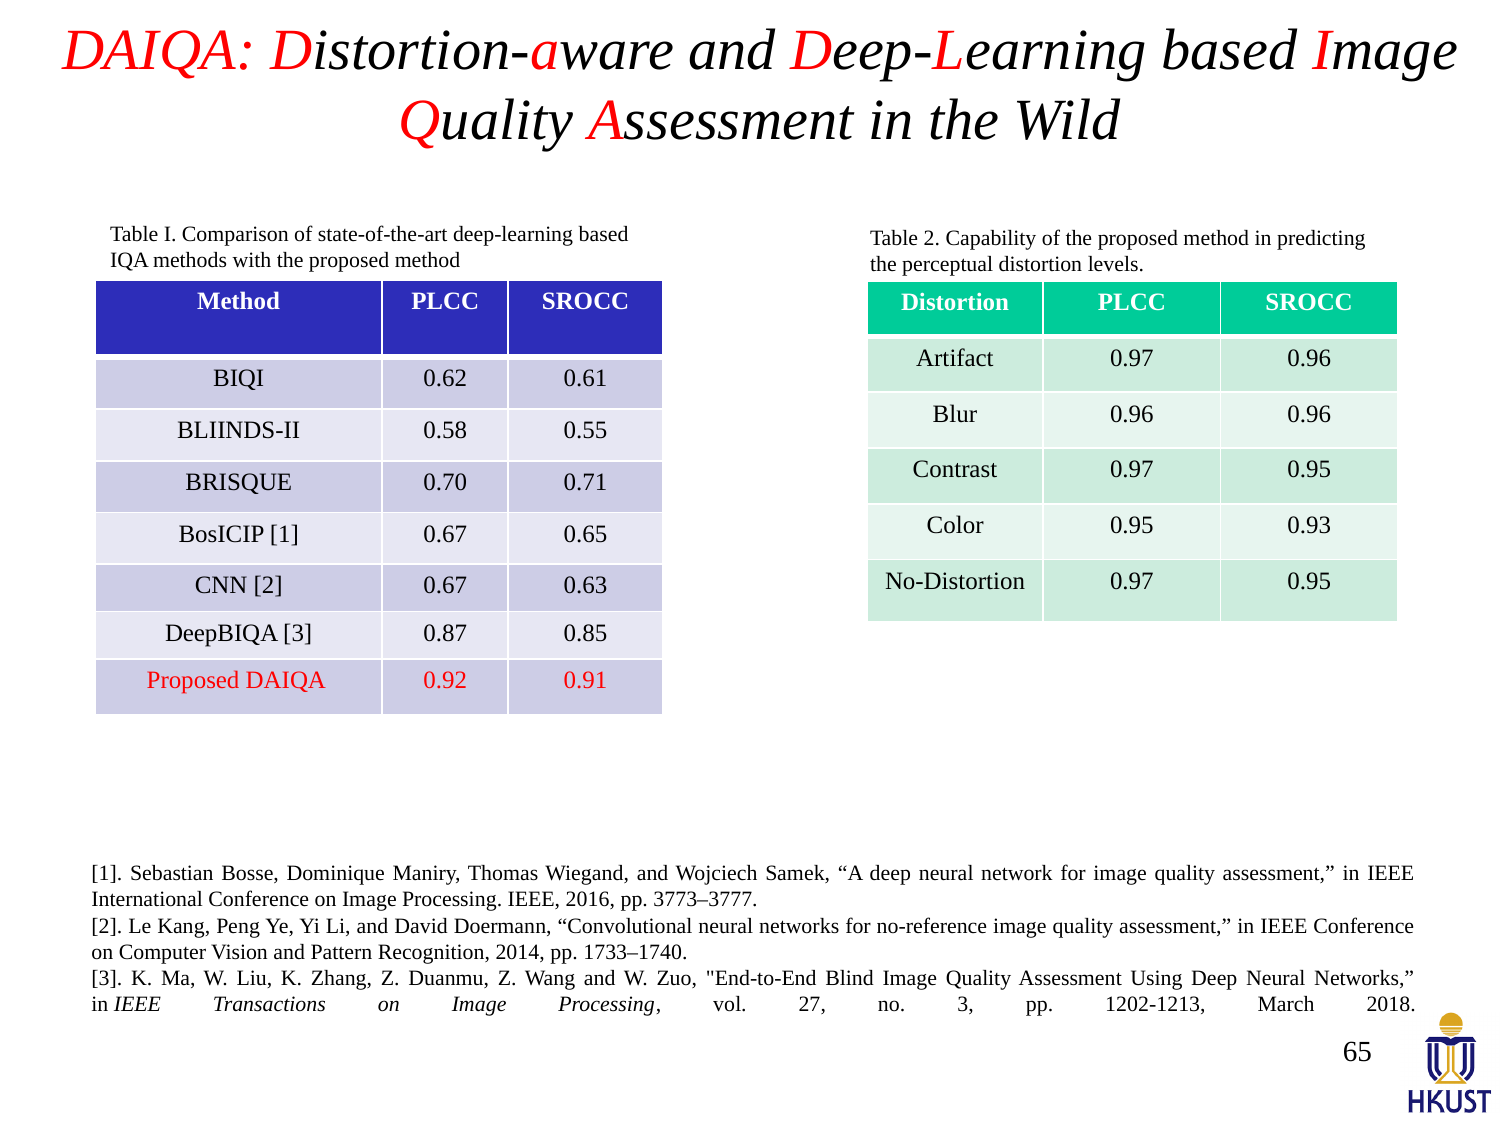

# DAIQA: Distortion-aware and Deep-Learning based Image Quality Assessment in the Wild
Table I. Comparison of state-of-the-art deep-learning based IQA methods with the proposed method

Table 2. Capability of the proposed method in predicting the perceptual distortion levels.
| Method | PLCC | SROCC |
| --- | --- | --- |
| BIQI | 0.62 | 0.61 |
| BLIINDS-II | 0.58 | 0.55 |
| BRISQUE | 0.70 | 0.71 |
| BosICIP [1] | 0.67 | 0.65 |
| CNN [2] | 0.67 | 0.63 |
| DeepBIQA [3] | 0.87 | 0.85 |
| Proposed DAIQA | 0.92 | 0.91 |
| Distortion | PLCC | SROCC |
| --- | --- | --- |
| Artifact | 0.97 | 0.96 |
| Blur | 0.96 | 0.96 |
| Contrast | 0.97 | 0.95 |
| Color | 0.95 | 0.93 |
| No-Distortion | 0.97 | 0.95 |
[1]. Sebastian Bosse, Dominique Maniry, Thomas Wiegand, and Wojciech Samek, “A deep neural network for image quality assessment,” in IEEE International Conference on Image Processing. IEEE, 2016, pp. 3773–3777.
[2]. Le Kang, Peng Ye, Yi Li, and David Doermann, “Convolutional neural networks for no-reference image quality assessment,” in IEEE Conference on Computer Vision and Pattern Recognition, 2014, pp. 1733–1740.
[3]. K. Ma, W. Liu, K. Zhang, Z. Duanmu, Z. Wang and W. Zuo, "End-to-End Blind Image Quality Assessment Using Deep Neural Networks,” in IEEE Transactions on Image Processing, vol. 27, no. 3, pp. 1202-1213, March 2018.
65